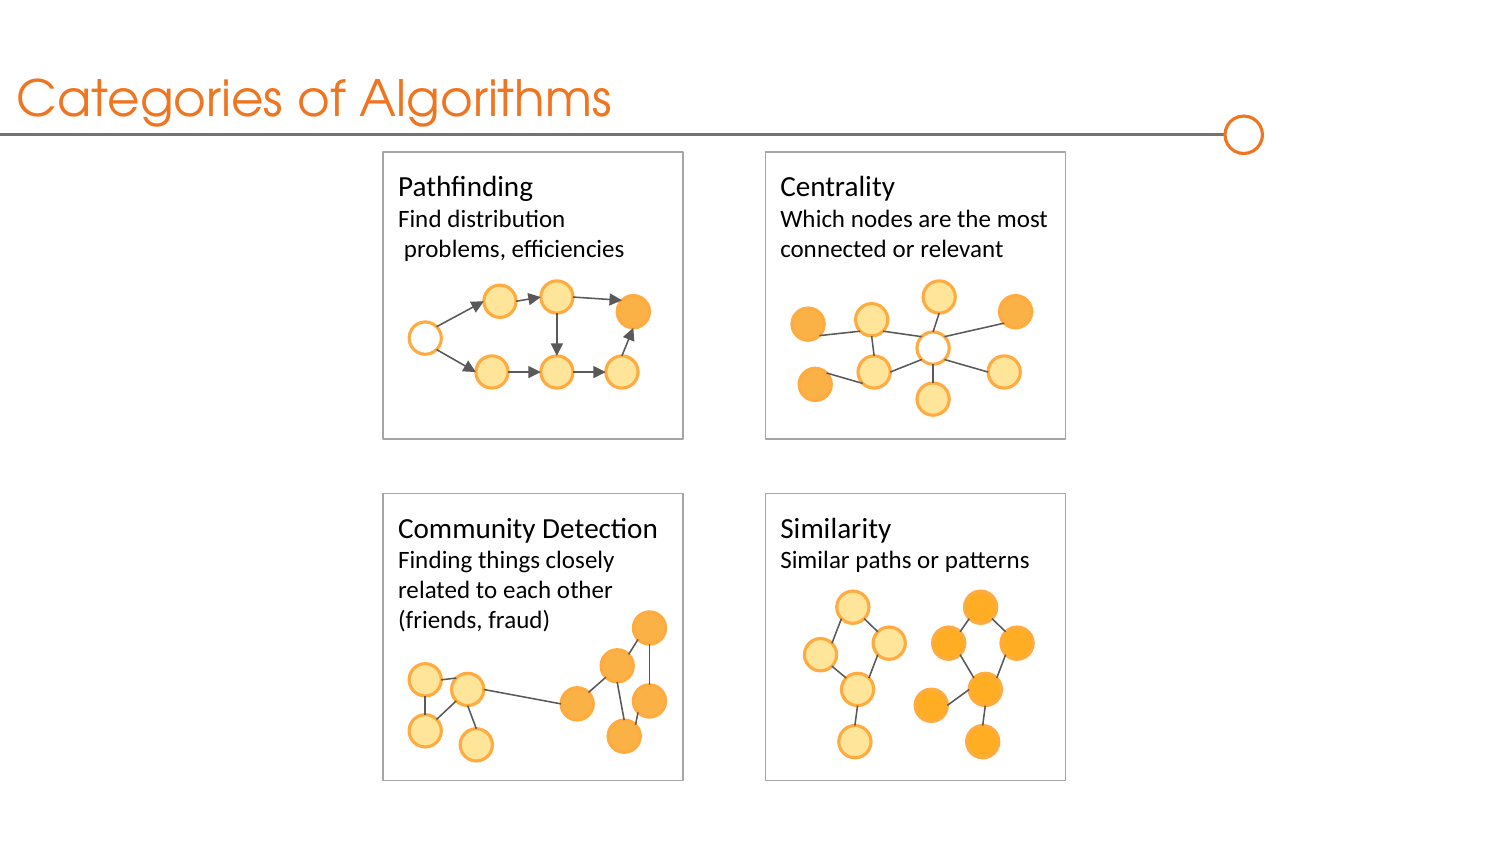

Categories of Algorithms

Pathfinding
Find distribution
 problems, efficiencies

Centrality
Which nodes are the most connected or relevant

Community Detection
Finding things closely related to each other (friends, fraud)

Similarity
Similar paths or patterns